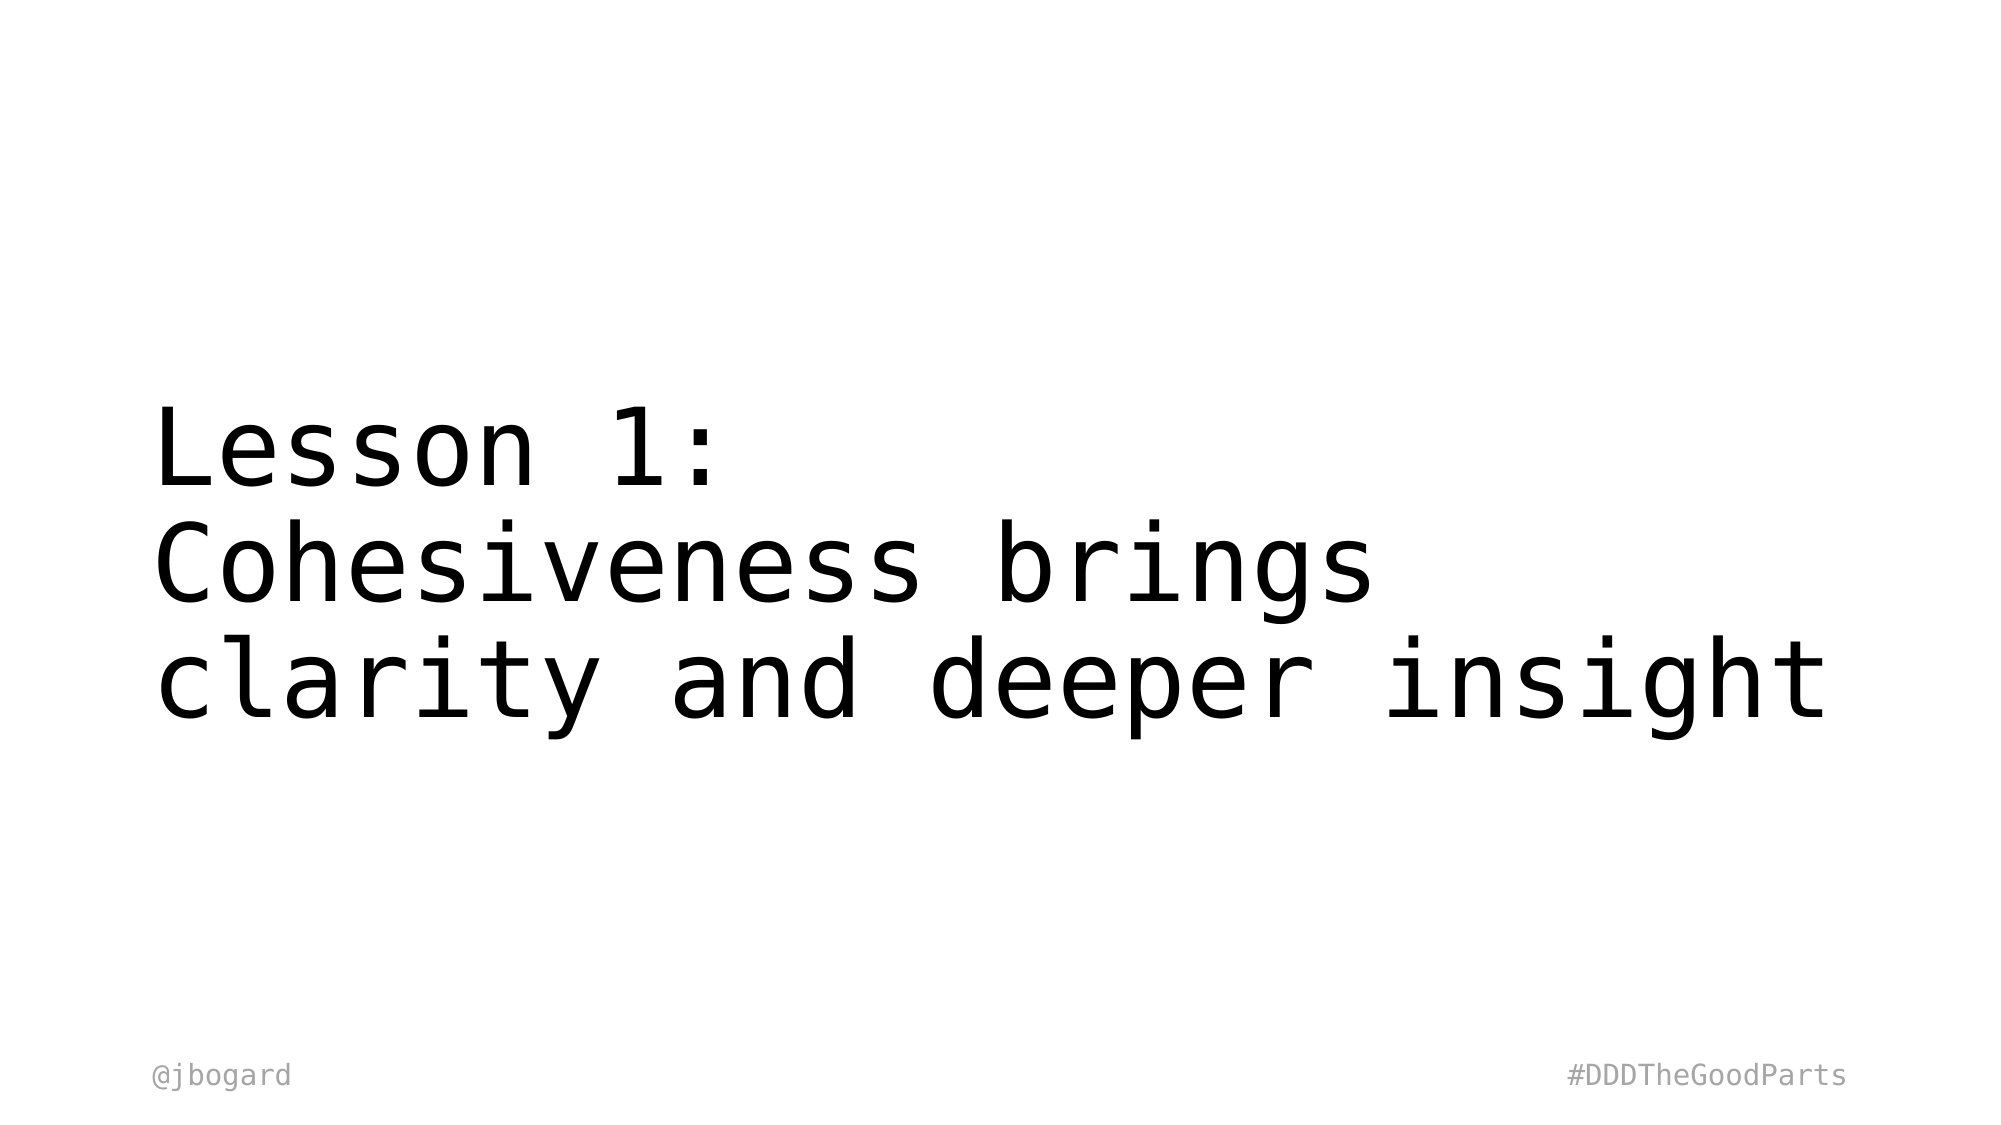

# Lesson 1: Cohesiveness brings clarity and deeper insight